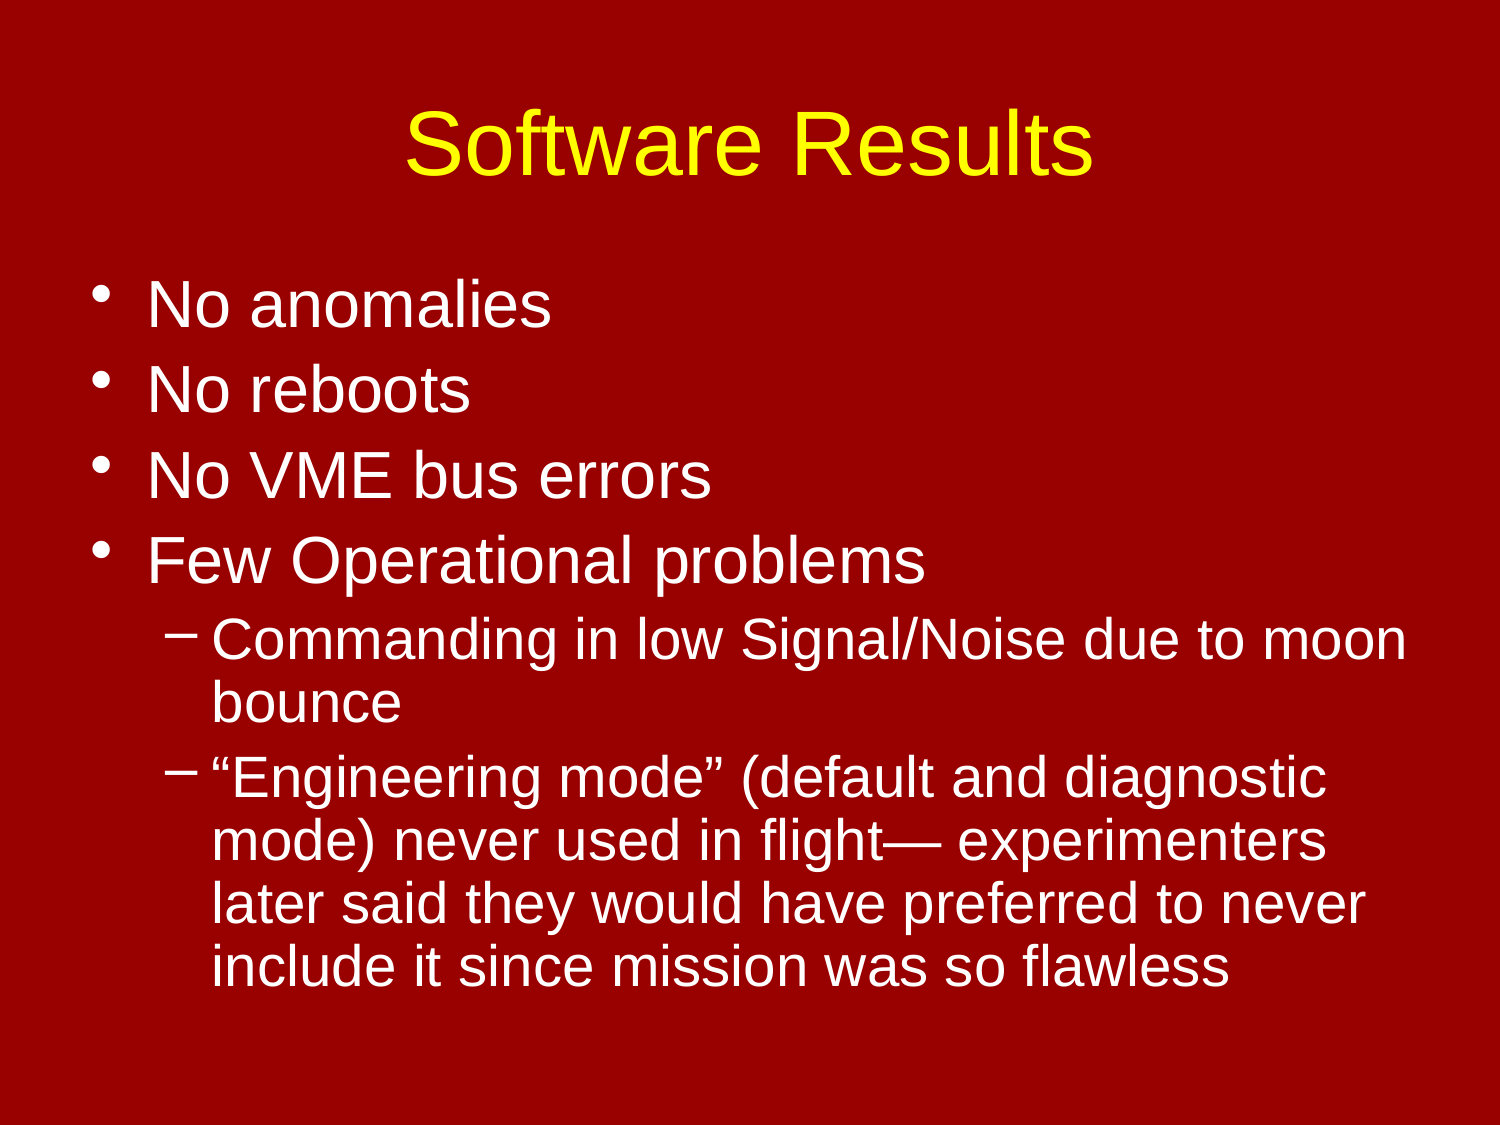

# Software Results
No anomalies
No reboots
No VME bus errors
Few Operational problems
Commanding in low Signal/Noise due to moon bounce
“Engineering mode” (default and diagnostic mode) never used in flight— experimenters later said they would have preferred to never include it since mission was so flawless